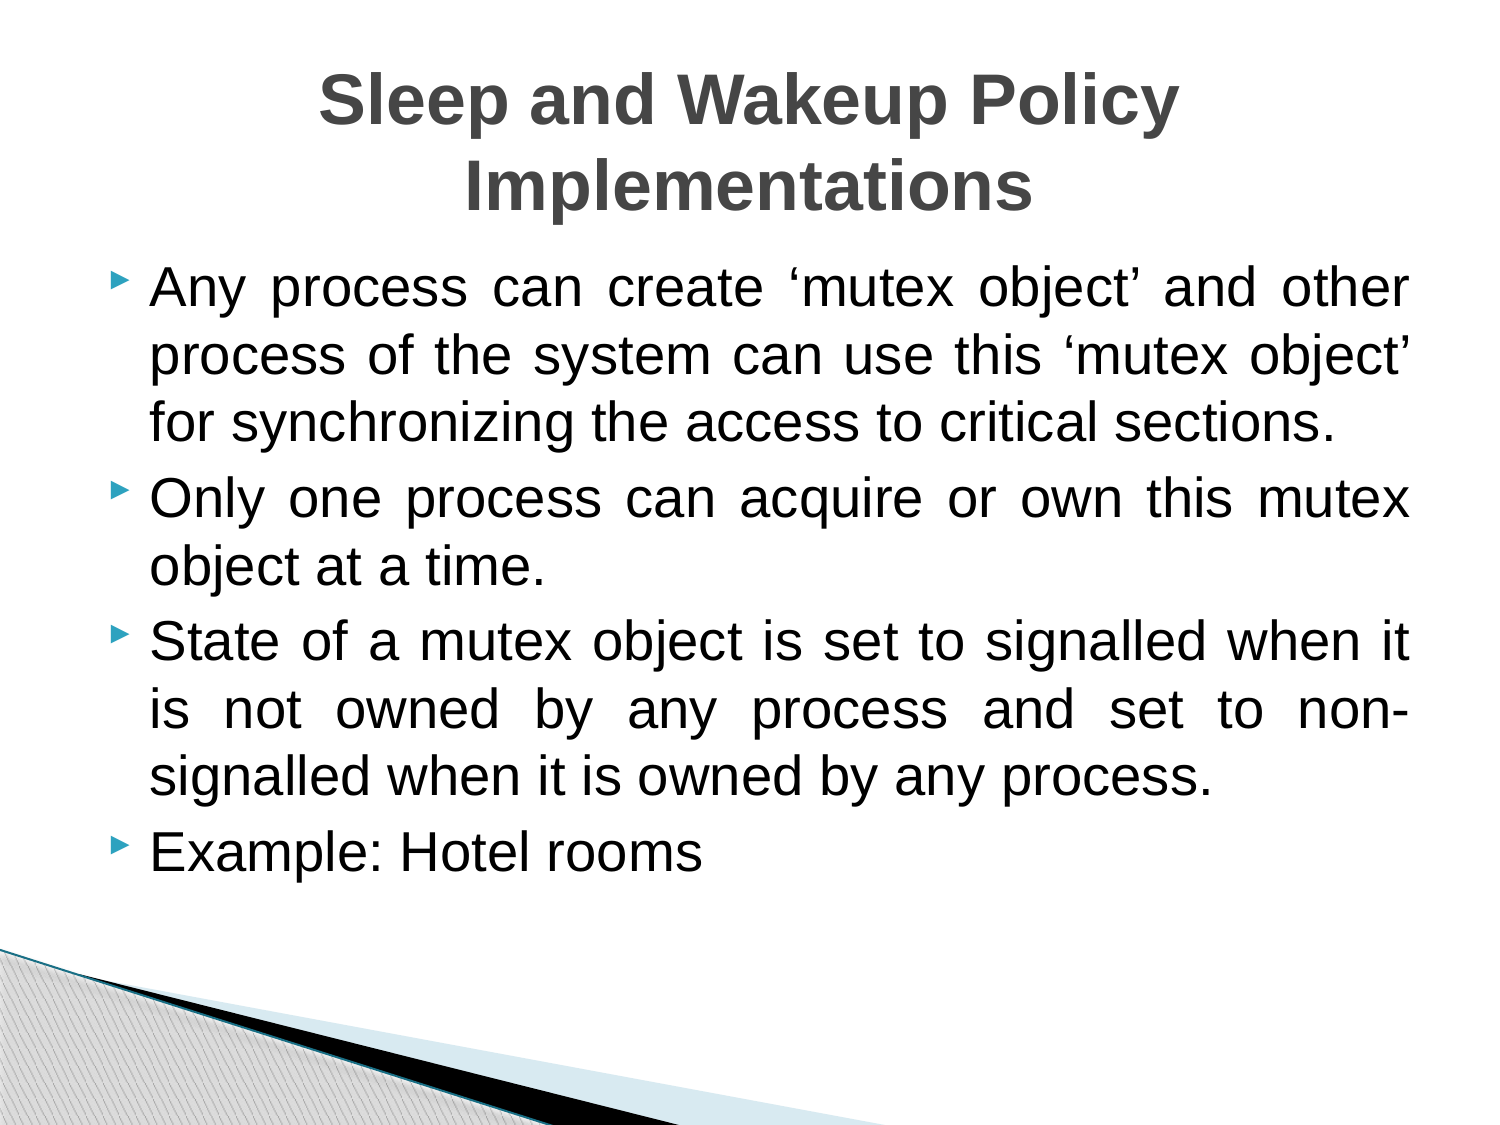

# Sleep and Wakeup Policy Implementations
Any process can create ‘mutex object’ and other process of the system can use this ‘mutex object’ for synchronizing the access to critical sections.
Only one process can acquire or own this mutex object at a time.
State of a mutex object is set to signalled when it is not owned by any process and set to non-signalled when it is owned by any process.
Example: Hotel rooms